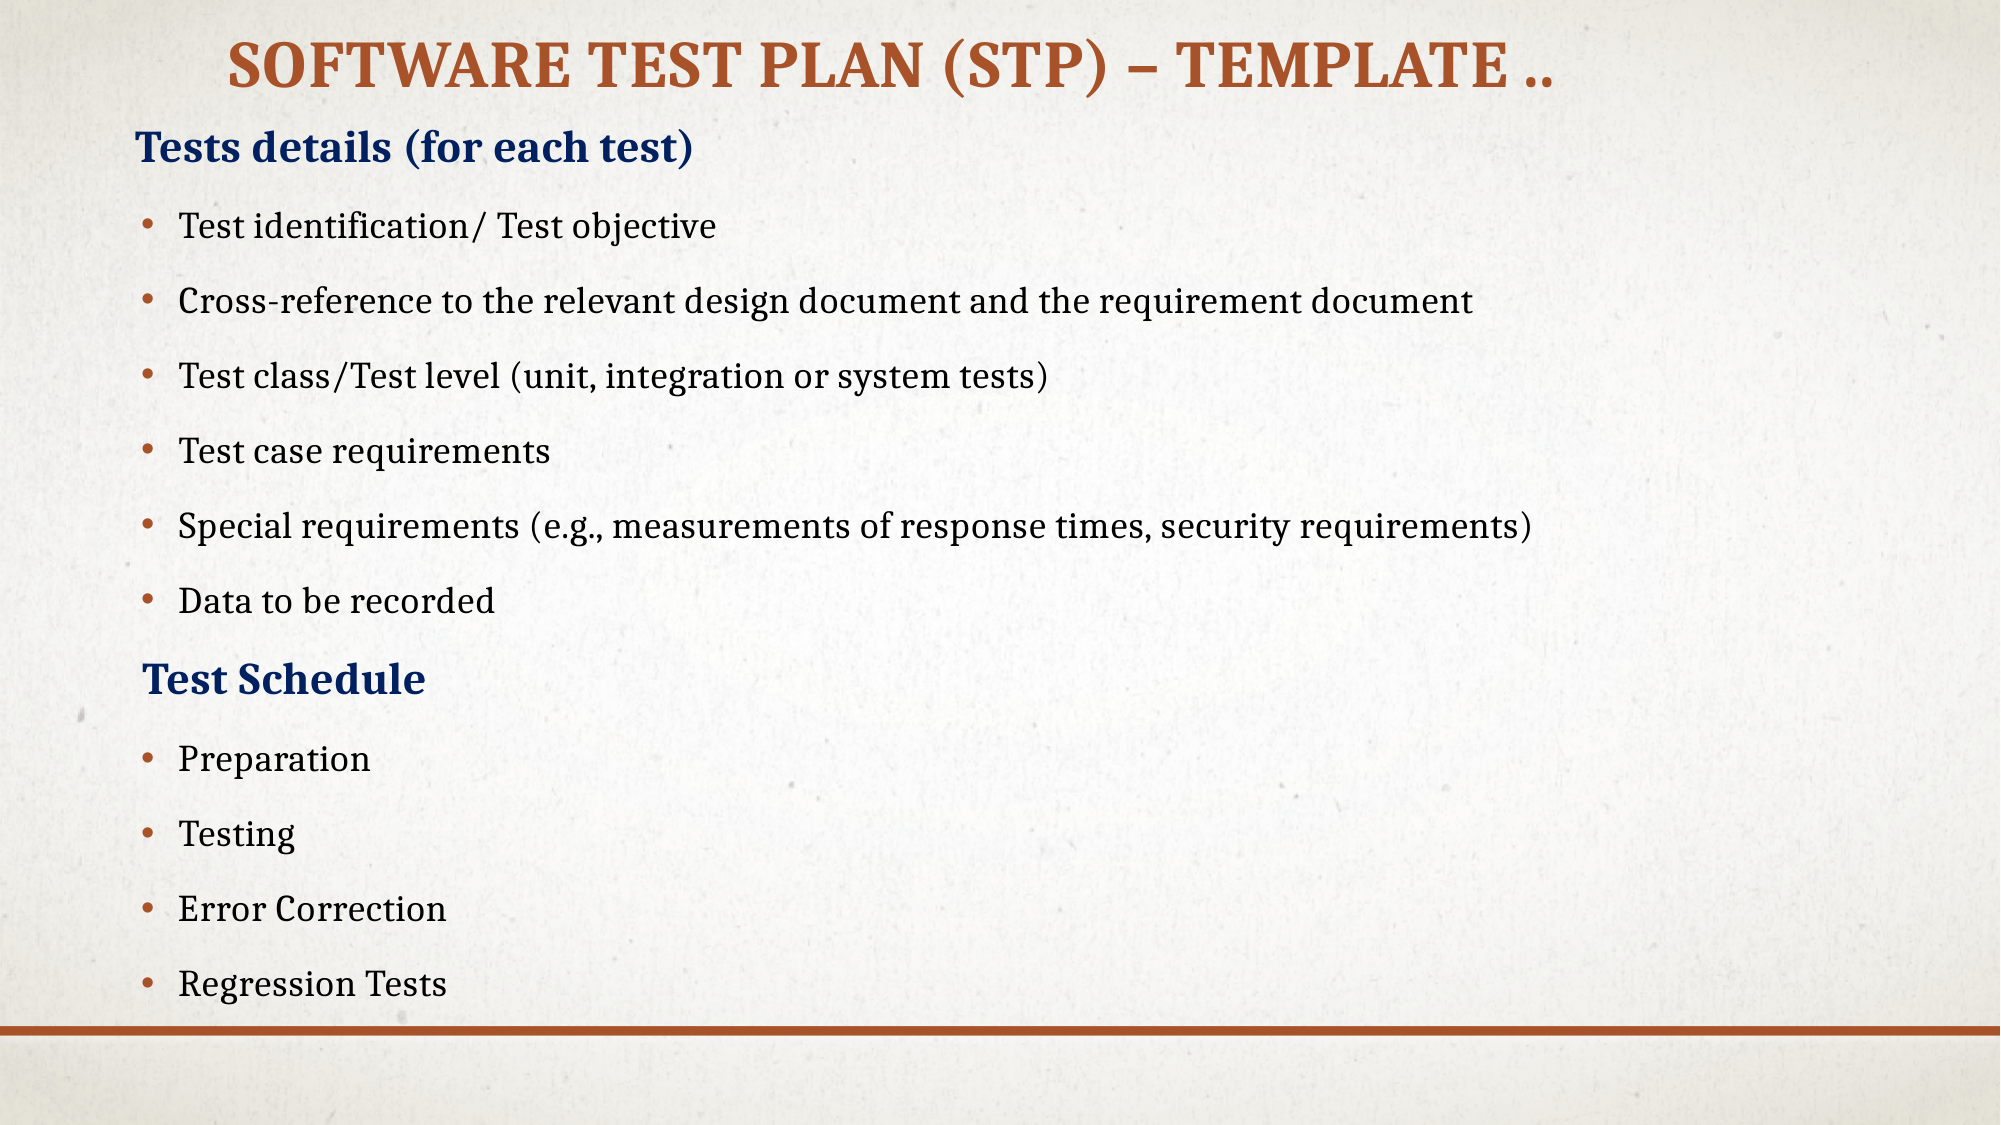

# Software test plan (STP) – Template ..
Tests details (for each test)
Test identification/ Test objective
Cross-reference to the relevant design document and the requirement document
Test class/Test level (unit, integration or system tests)
Test case requirements
Special requirements (e.g., measurements of response times, security requirements)
Data to be recorded
Test Schedule
Preparation
Testing
Error Correction
Regression Tests